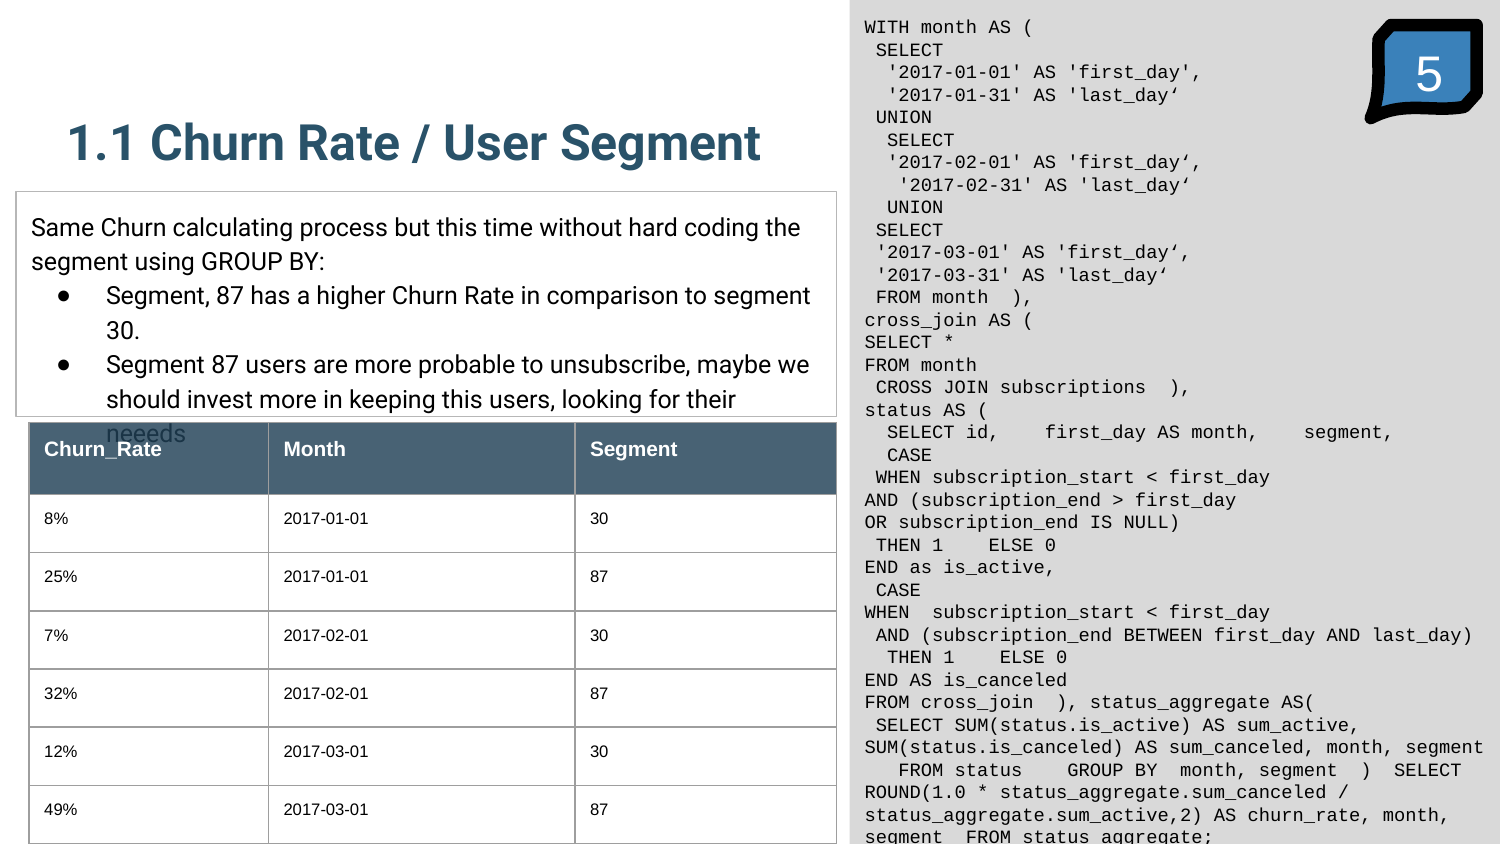

WITH month AS (
 SELECT
  '2017-01-01' AS 'first_day',
  '2017-01-31' AS 'last_day‘
 UNION
  SELECT
  '2017-02-01' AS 'first_day‘,
   '2017-02-31' AS 'last_day‘
  UNION
 SELECT
 '2017-03-01' AS 'first_day‘,
 '2017-03-31' AS 'last_day‘
 FROM month  ),
cross_join AS (
SELECT *
FROM month
 CROSS JOIN subscriptions  ),
status AS (
  SELECT id,    first_day AS month,    segment,
  CASE
 WHEN subscription_start < first_day
AND (subscription_end > first_day
OR subscription_end IS NULL)
 THEN 1    ELSE 0
END as is_active,
 CASE
WHEN  subscription_start < first_day
 AND (subscription_end BETWEEN first_day AND last_day)    THEN 1    ELSE 0
END AS is_canceled
FROM cross_join  ), status_aggregate AS(
 SELECT SUM(status.is_active) AS sum_active,    SUM(status.is_canceled) AS sum_canceled, month, segment    FROM status    GROUP BY  month, segment  )  SELECT ROUND(1.0 * status_aggregate.sum_canceled /  status_aggregate.sum_active,2) AS churn_rate, month, segment  FROM status_aggregate;

5
1.1 Churn Rate / User Segment
Same Churn calculating process but this time without hard coding the segment using GROUP BY:
Segment, 87 has a higher Churn Rate in comparison to segment 30.
Segment 87 users are more probable to unsubscribe, maybe we should invest more in keeping this users, looking for their neeeds

| Churn\_Rate | Month | Segment |
| --- | --- | --- |
| 8% | 2017-01-01 | 30 |
| 25% | 2017-01-01 | 87 |
| 7% | 2017-02-01 | 30 |
| 32% | 2017-02-01 | 87 |
| 12% | 2017-03-01 | 30 |
| 49% | 2017-03-01 | 87 |